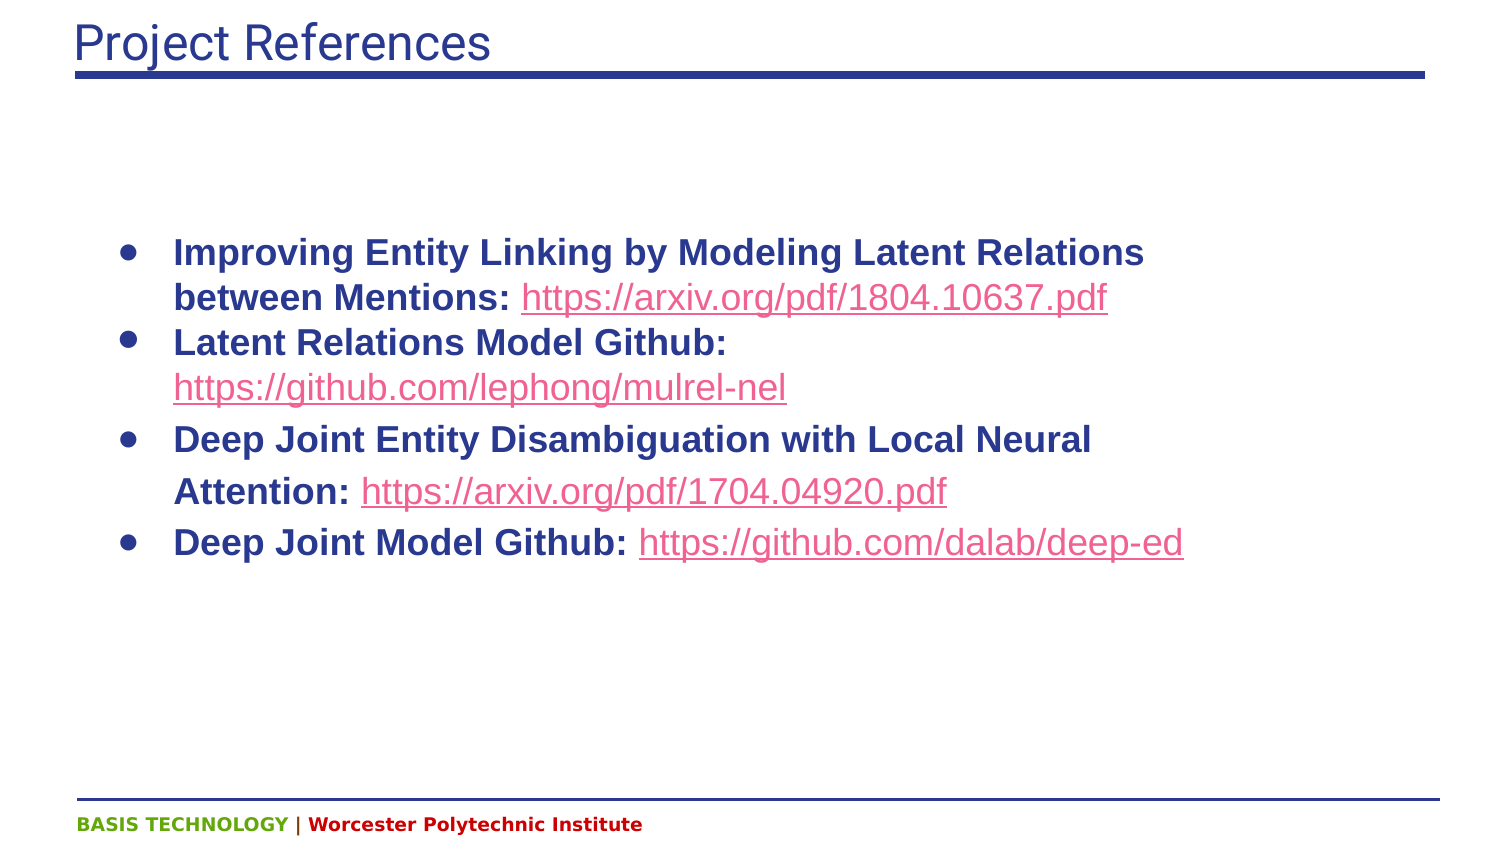

# Project References
Improving Entity Linking by Modeling Latent Relations between Mentions: https://arxiv.org/pdf/1804.10637.pdf
Latent Relations Model Github: https://github.com/lephong/mulrel-nel
Deep Joint Entity Disambiguation with Local Neural Attention: https://arxiv.org/pdf/1704.04920.pdf
Deep Joint Model Github: https://github.com/dalab/deep-ed

BASIS TECHNOLOGY | Worcester Polytechnic Institute